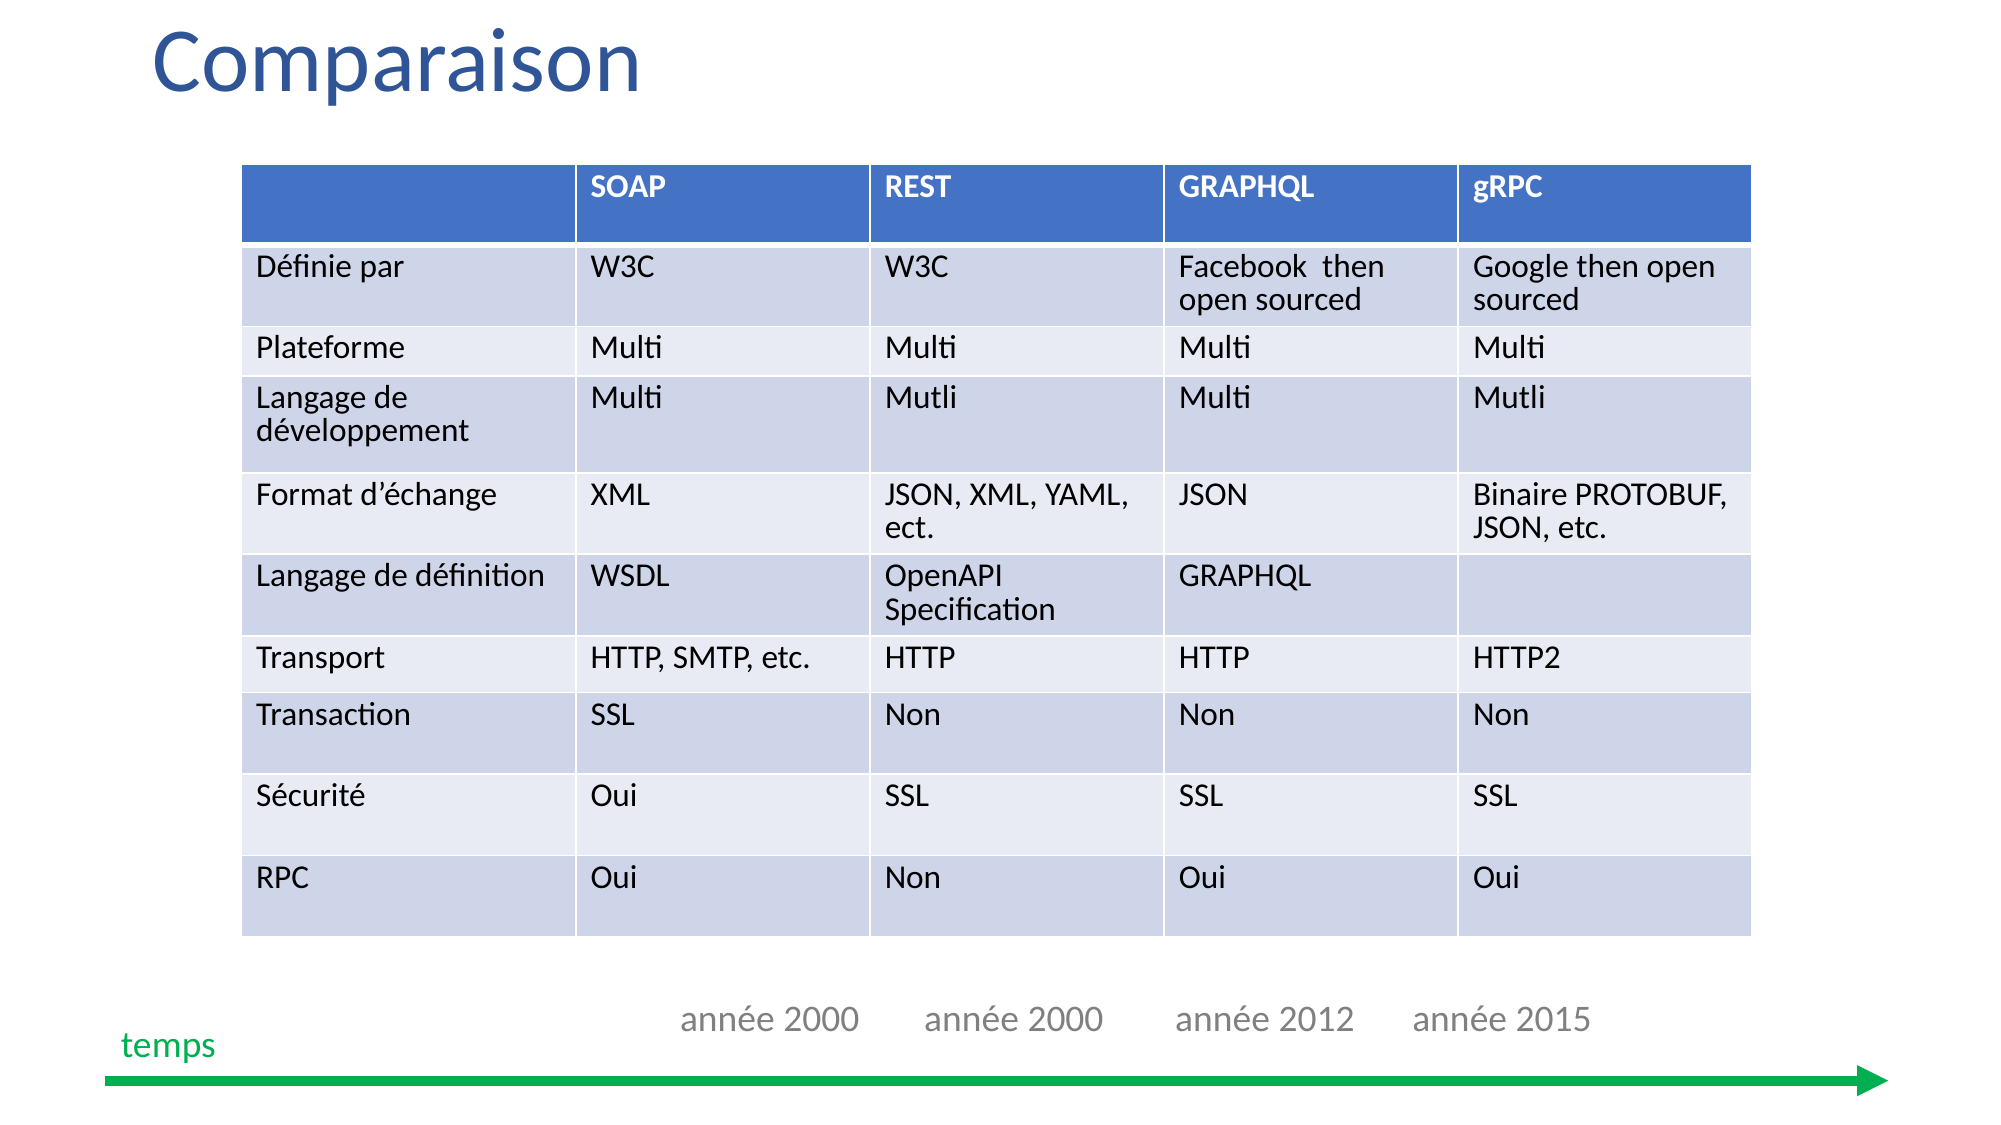

# Comparaison
|  | SOAP | REST | GRAPHQL | gRPC |
| --- | --- | --- | --- | --- |
| Définie par | W3C | W3C | Facebook then open sourced | Google then open sourced |
| Plateforme | Multi | Multi | Multi | Multi |
| Langage de développement | Multi | Mutli | Multi | Mutli |
| Format d’échange | XML | JSON, XML, YAML, ect. | JSON | Binaire PROTOBUF, JSON, etc. |
| Langage de définition | WSDL | OpenAPI Specification | GRAPHQL |  |
| Transport | HTTP, SMTP, etc. | HTTP | HTTP | HTTP2 |
| Transaction | SSL | Non | Non | Non |
| Sécurité | Oui | SSL | SSL | SSL |
| RPC | Oui | Non | Oui | Oui |
année 2000
année 2000
année 2012
année 2015
temps